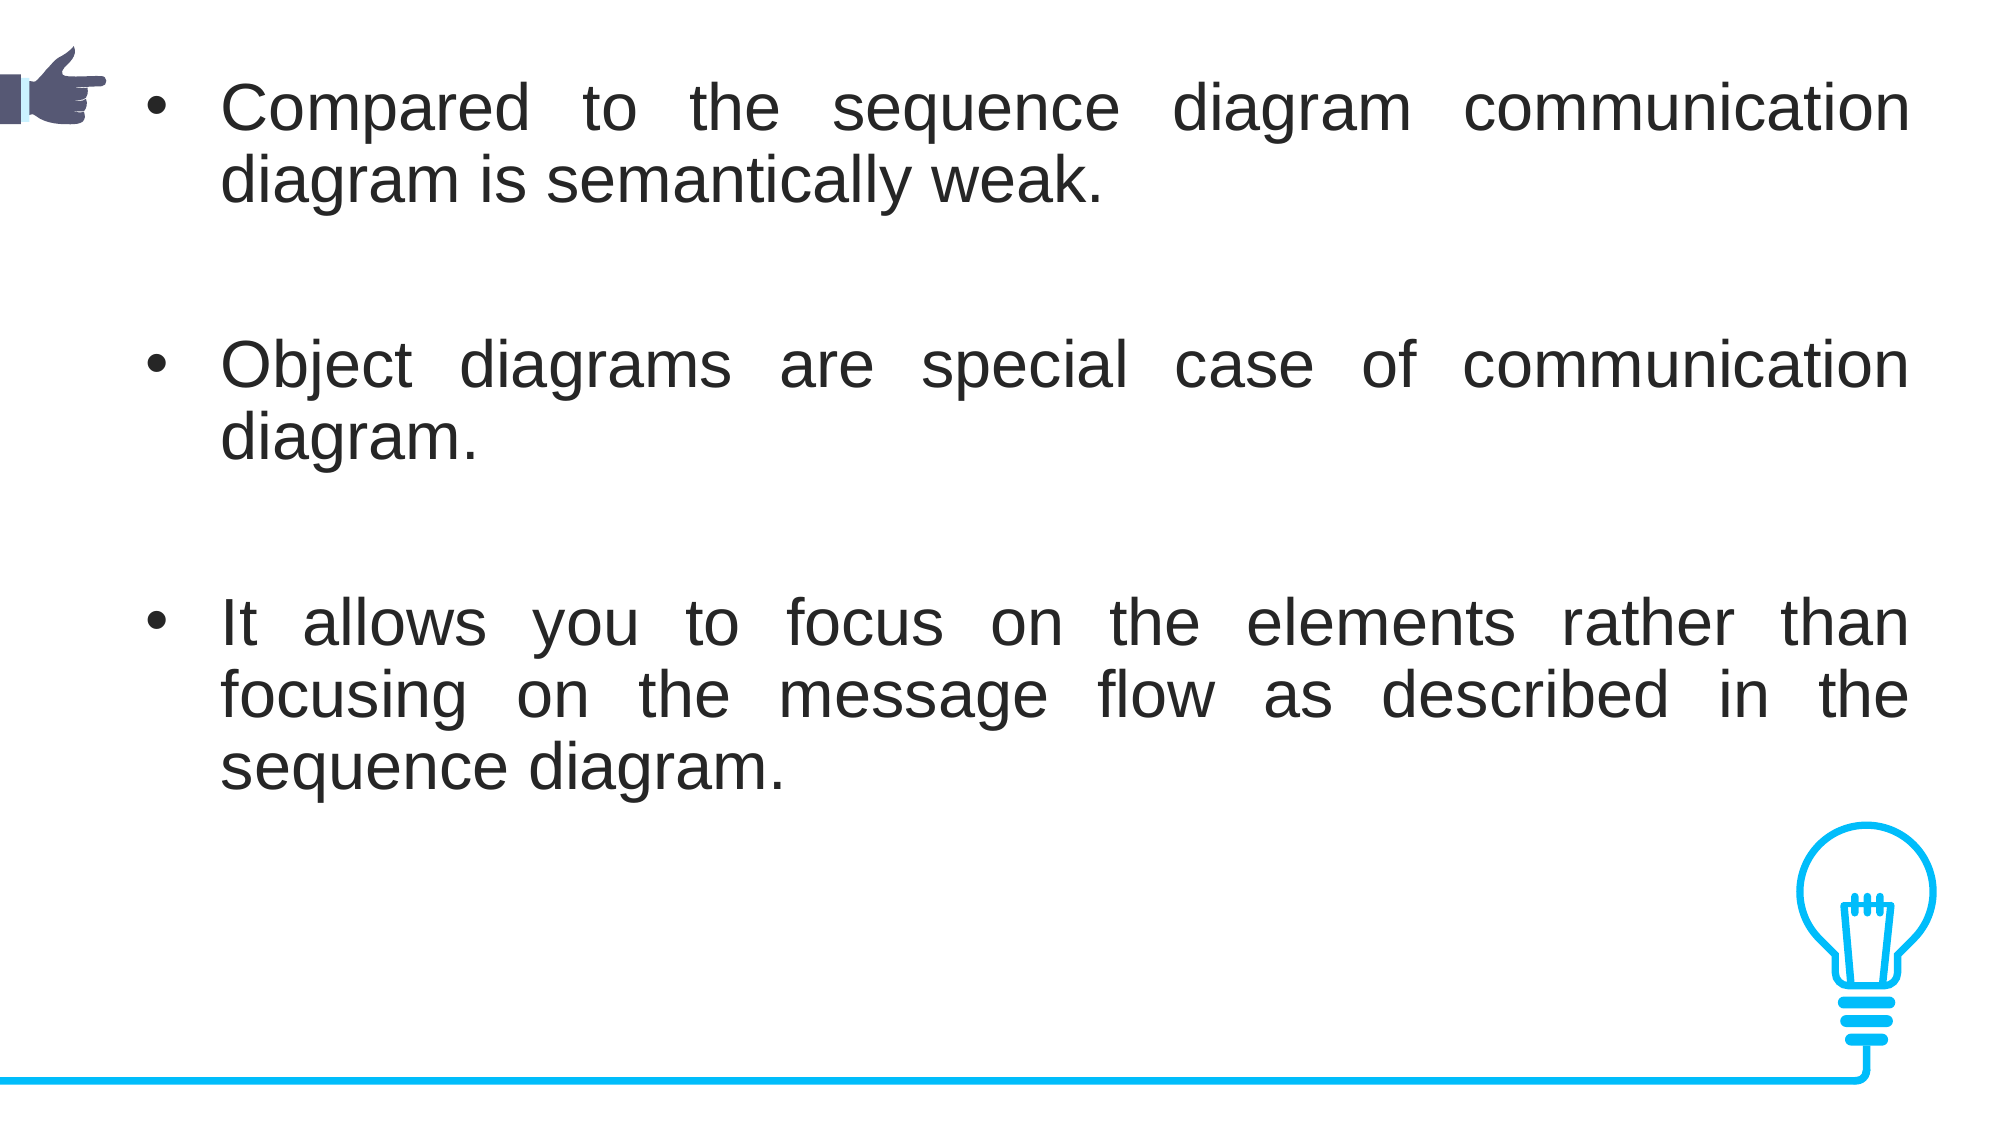

Compared to the sequence diagram communication diagram is semantically weak.

Object diagrams are special case of communication diagram.

It allows you to focus on the elements rather than focusing on the message flow as described in the sequence diagram.